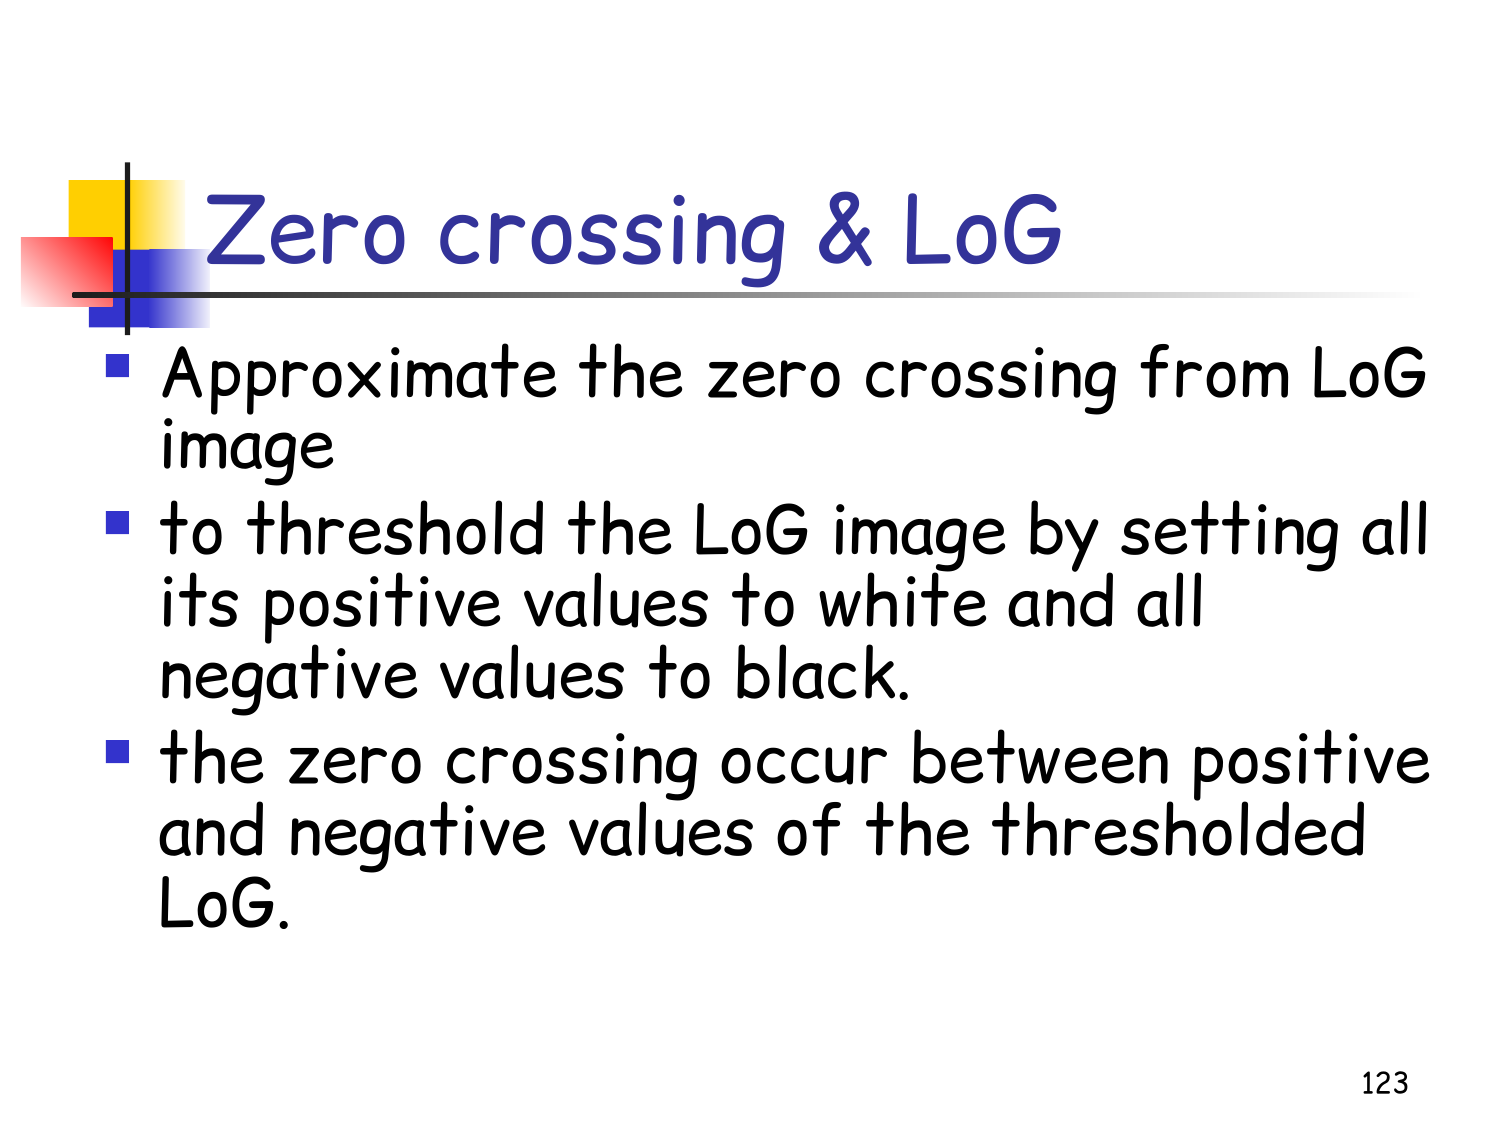

# Zero crossing & LoG
Approximate the zero crossing from LoG image
to threshold the LoG image by setting all its positive values to white and all negative values to black.
the zero crossing occur between positive and negative values of the thresholded LoG.
123